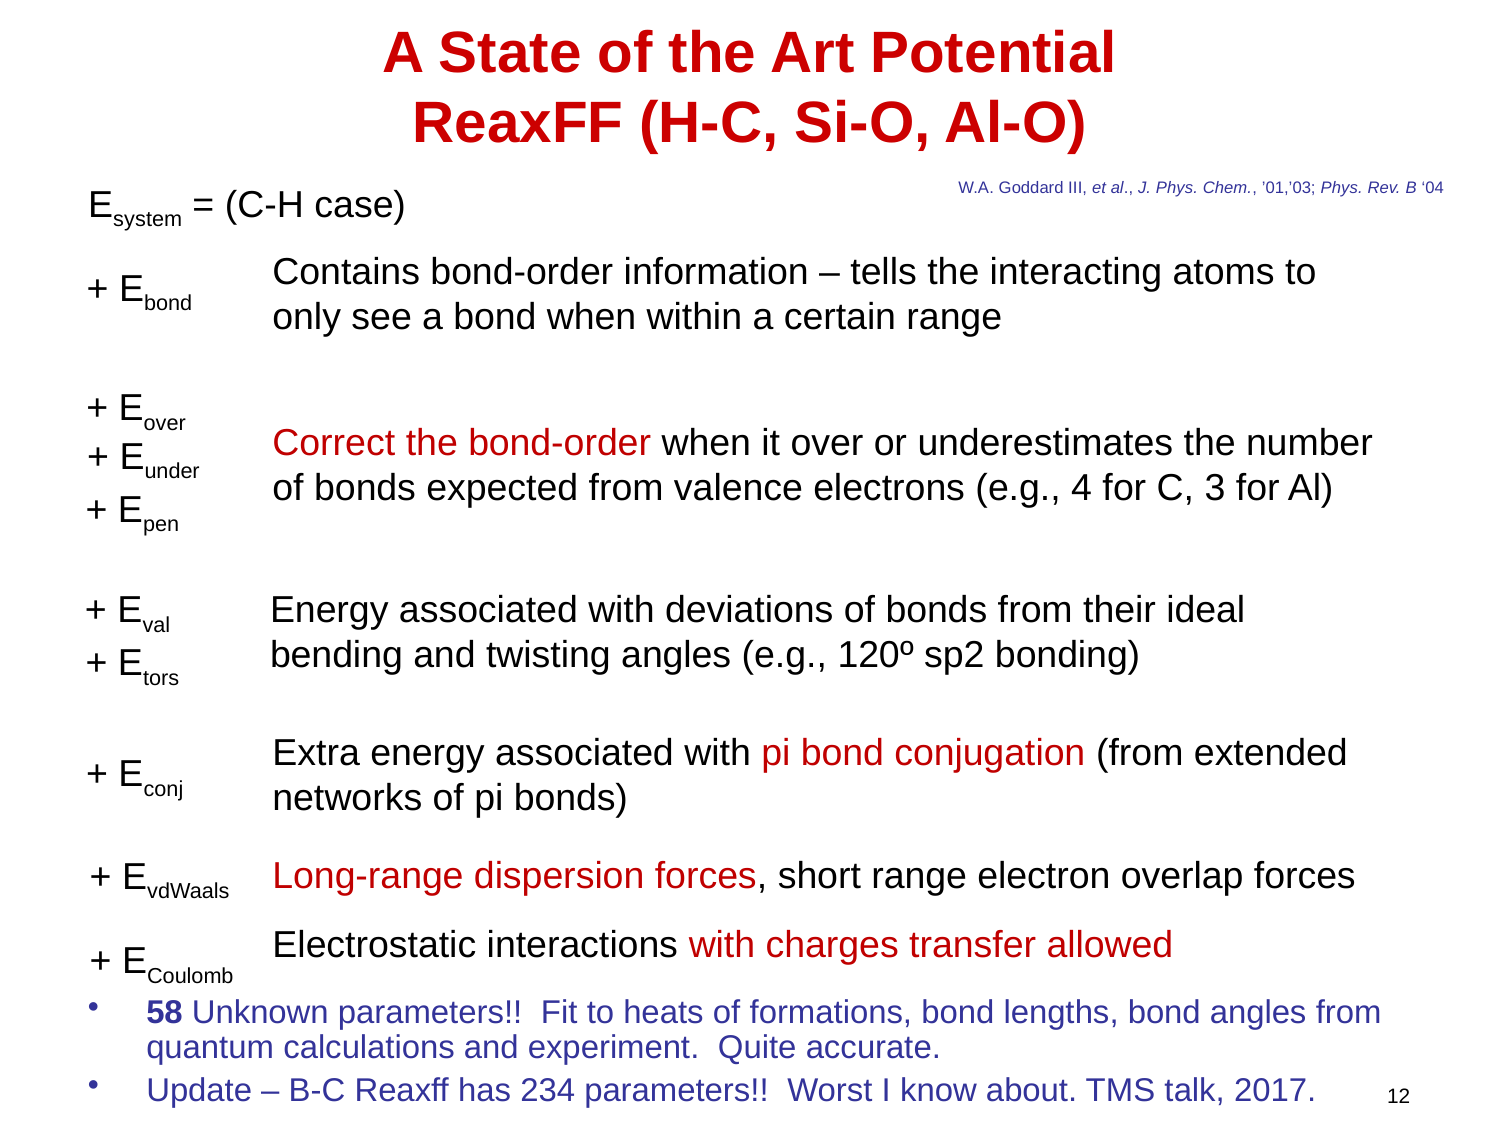

# A State of the Art Potential ReaxFF (H-C, Si-O, Al-O)
W.A. Goddard III, et al., J. Phys. Chem., ’01,’03; Phys. Rev. B ‘04
Esystem = (C-H case)
Contains bond-order information – tells the interacting atoms to only see a bond when within a certain range
+ Ebond
+ Eover
Correct the bond-order when it over or underestimates the number of bonds expected from valence electrons (e.g., 4 for C, 3 for Al)
+ Eunder
+ Epen
Energy associated with deviations of bonds from their ideal bending and twisting angles (e.g., 120º sp2 bonding)
+ Eval
+ Etors
Extra energy associated with pi bond conjugation (from extended networks of pi bonds)
+ Econj
Long-range dispersion forces, short range electron overlap forces
+ EvdWaals
Electrostatic interactions with charges transfer allowed
+ ECoulomb
58 Unknown parameters!!  Fit to heats of formations, bond lengths, bond angles from quantum calculations and experiment.  Quite accurate.
Update – B-C Reaxff has 234 parameters!!  Worst I know about. TMS talk, 2017.

12